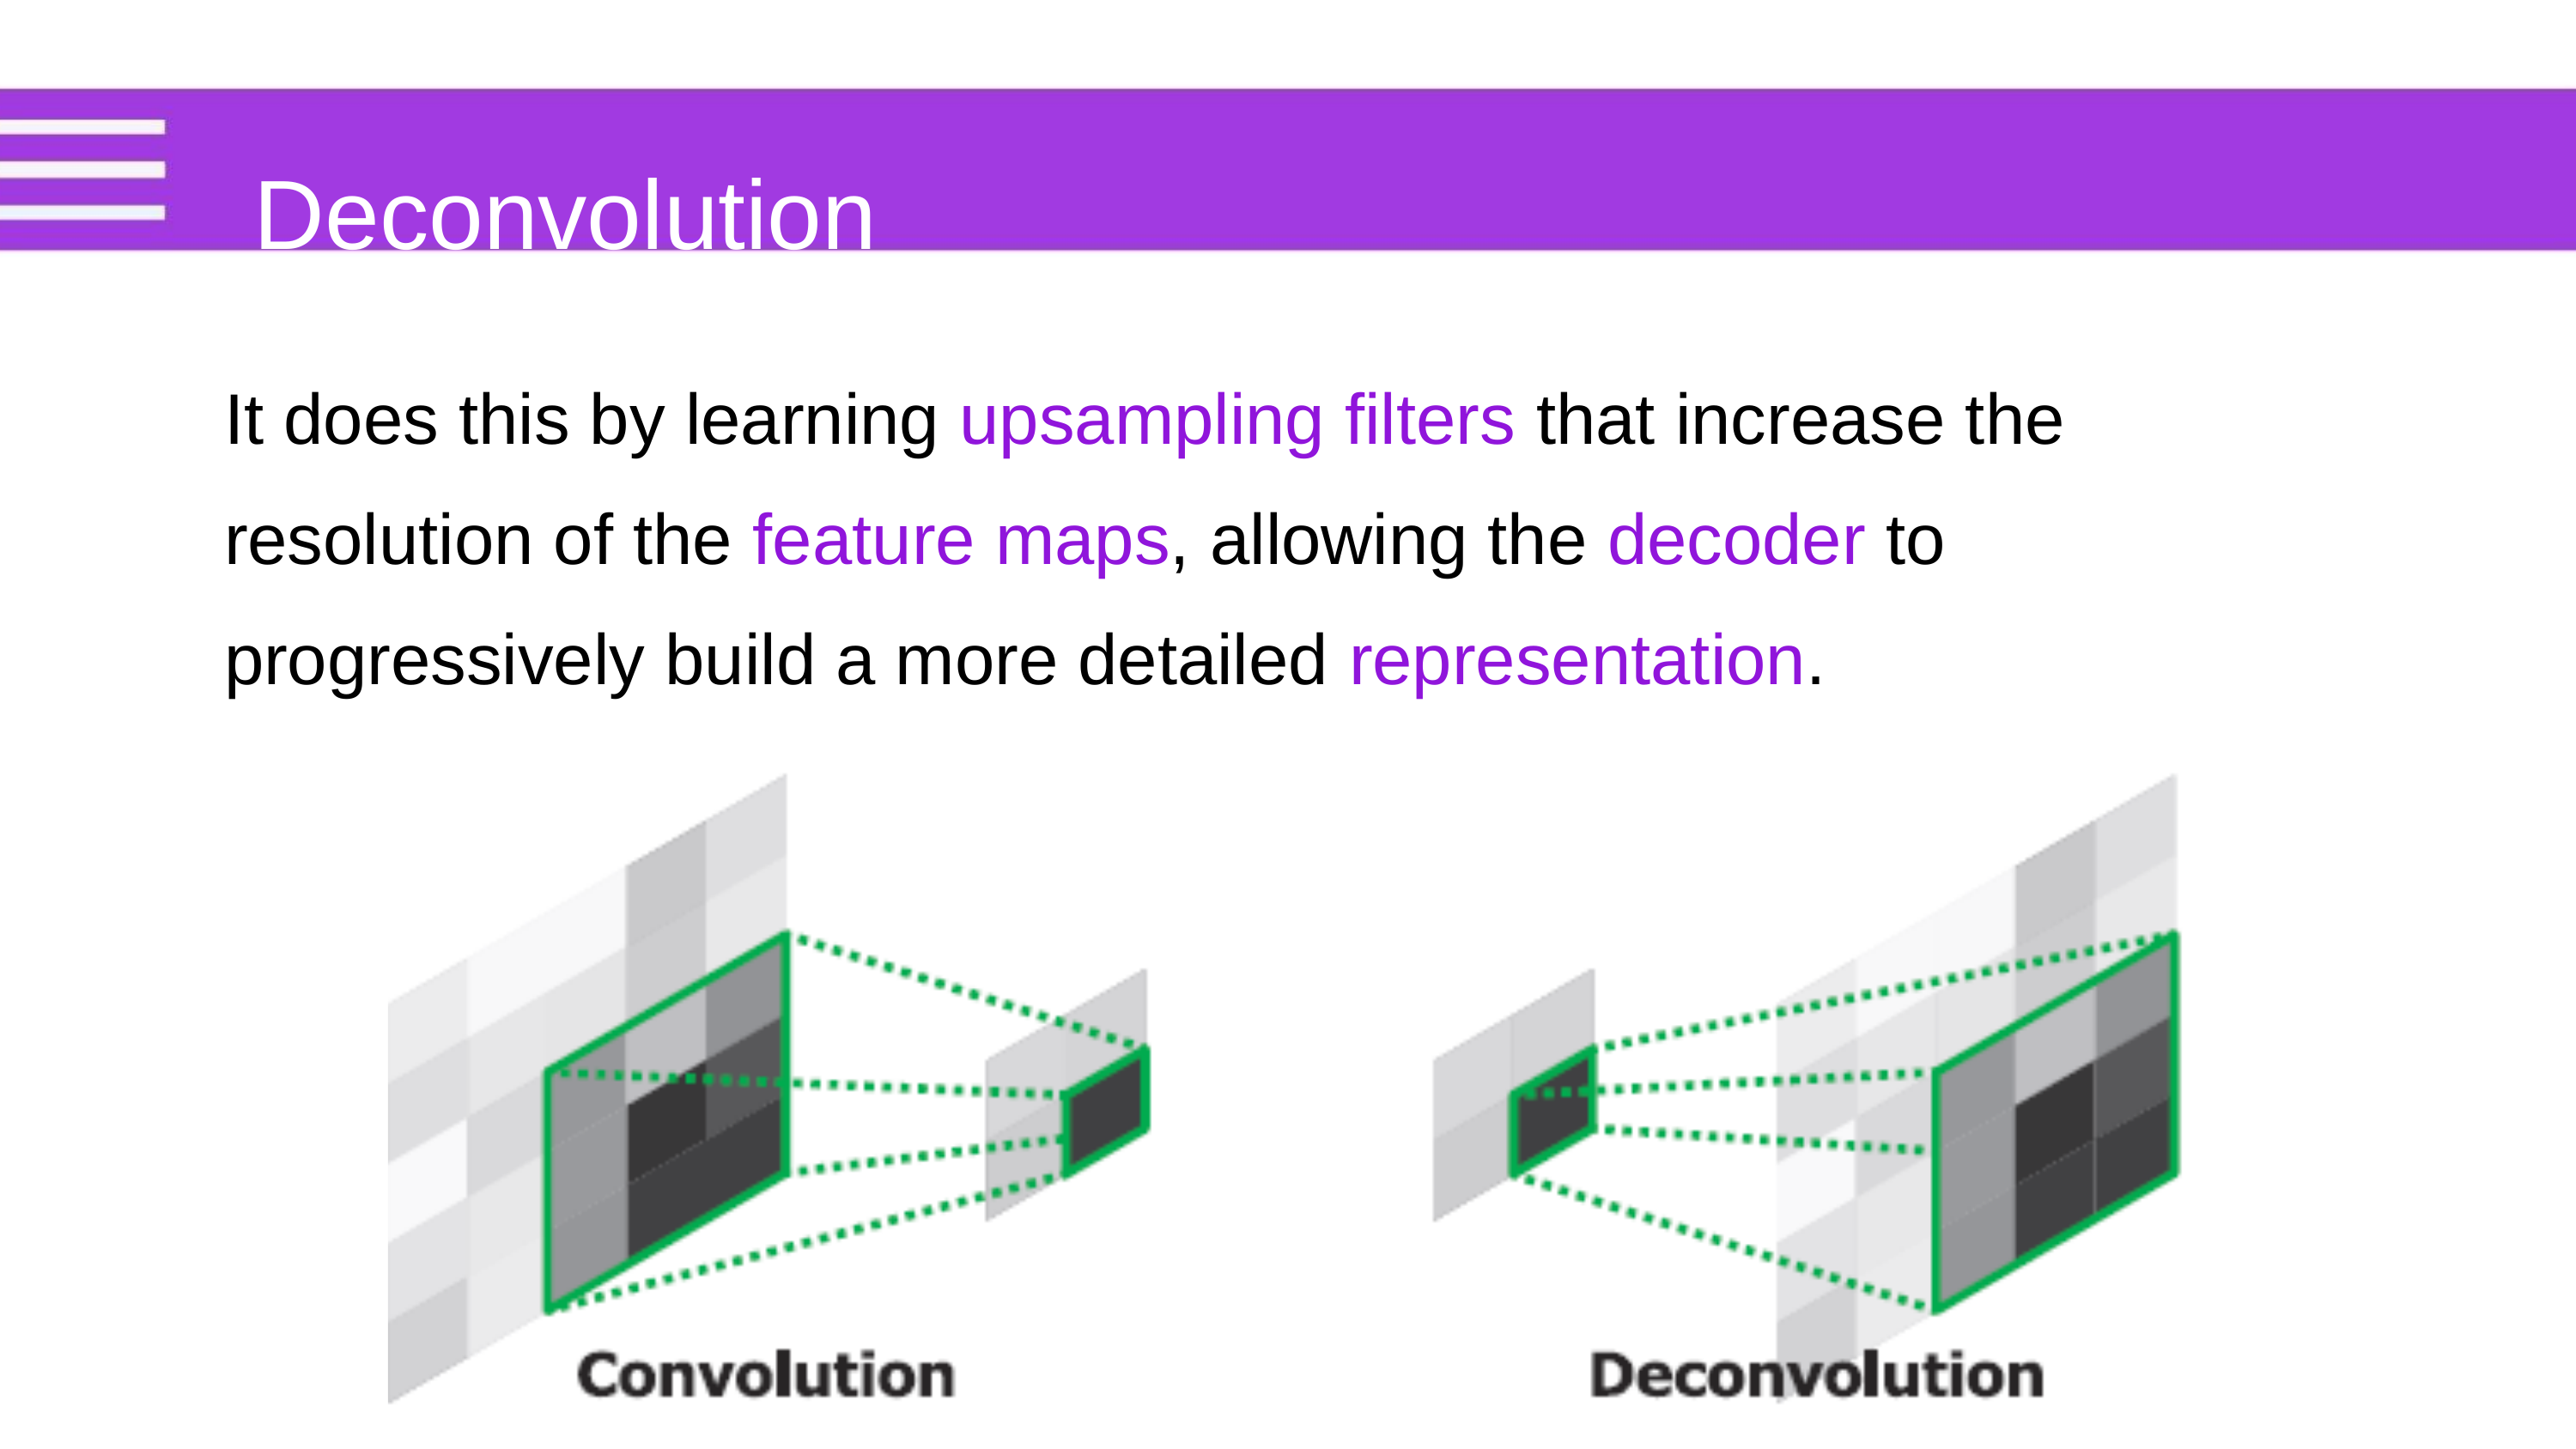

Deconvolution
It does this by learning upsampling filters that increase the resolution of the fe﻿ature maps, allowing the decoder to progressively build a more detailed representation.